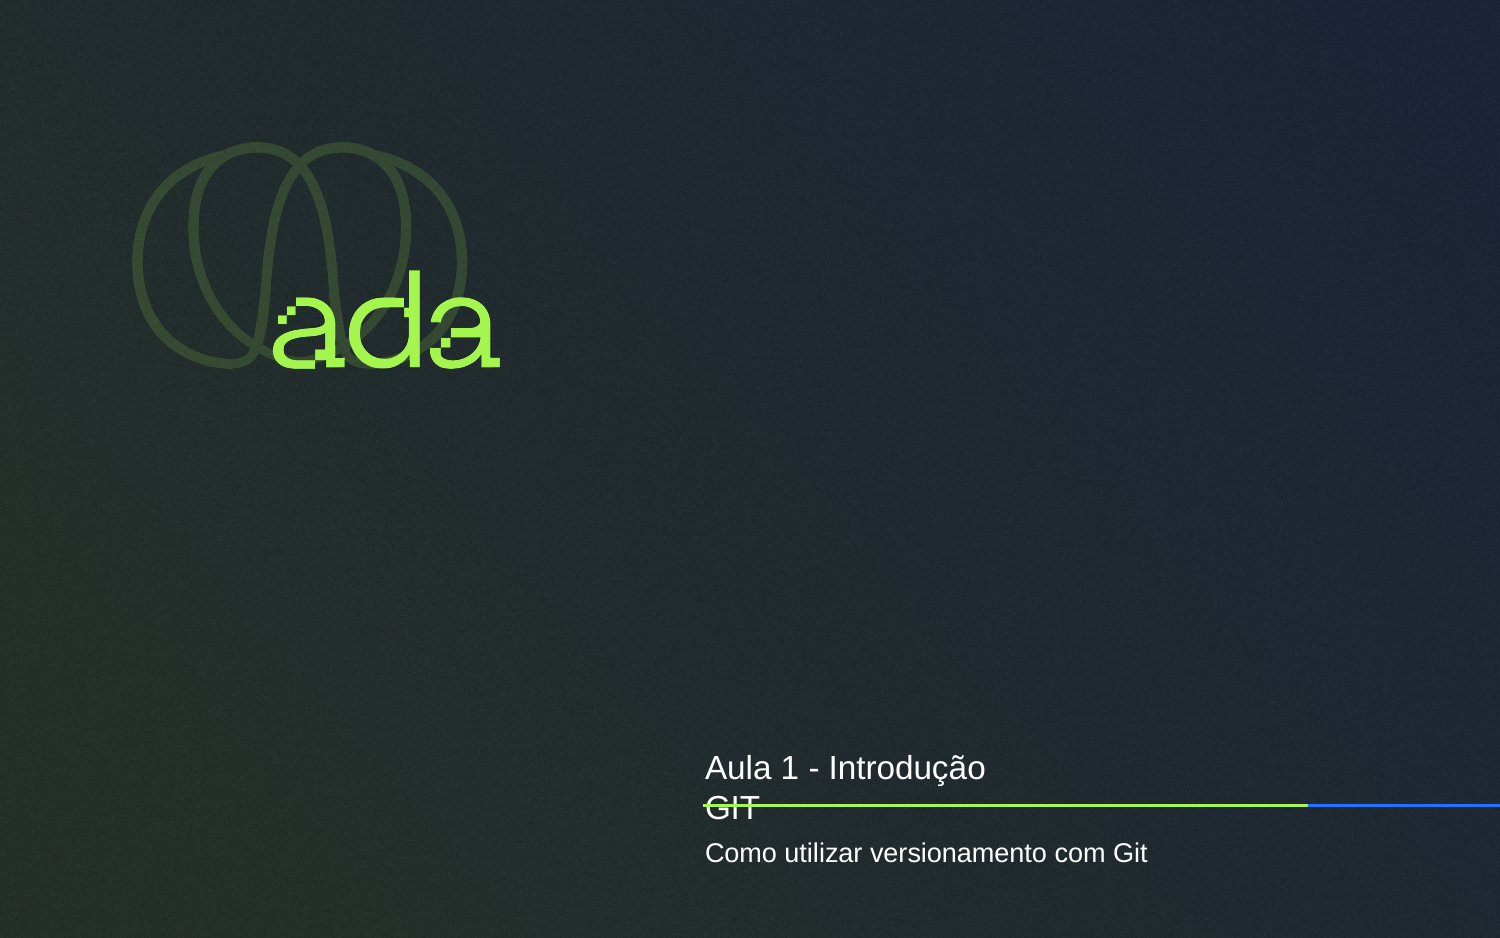

Aula 1 - Introdução GIT
Como utilizar versionamento com Git